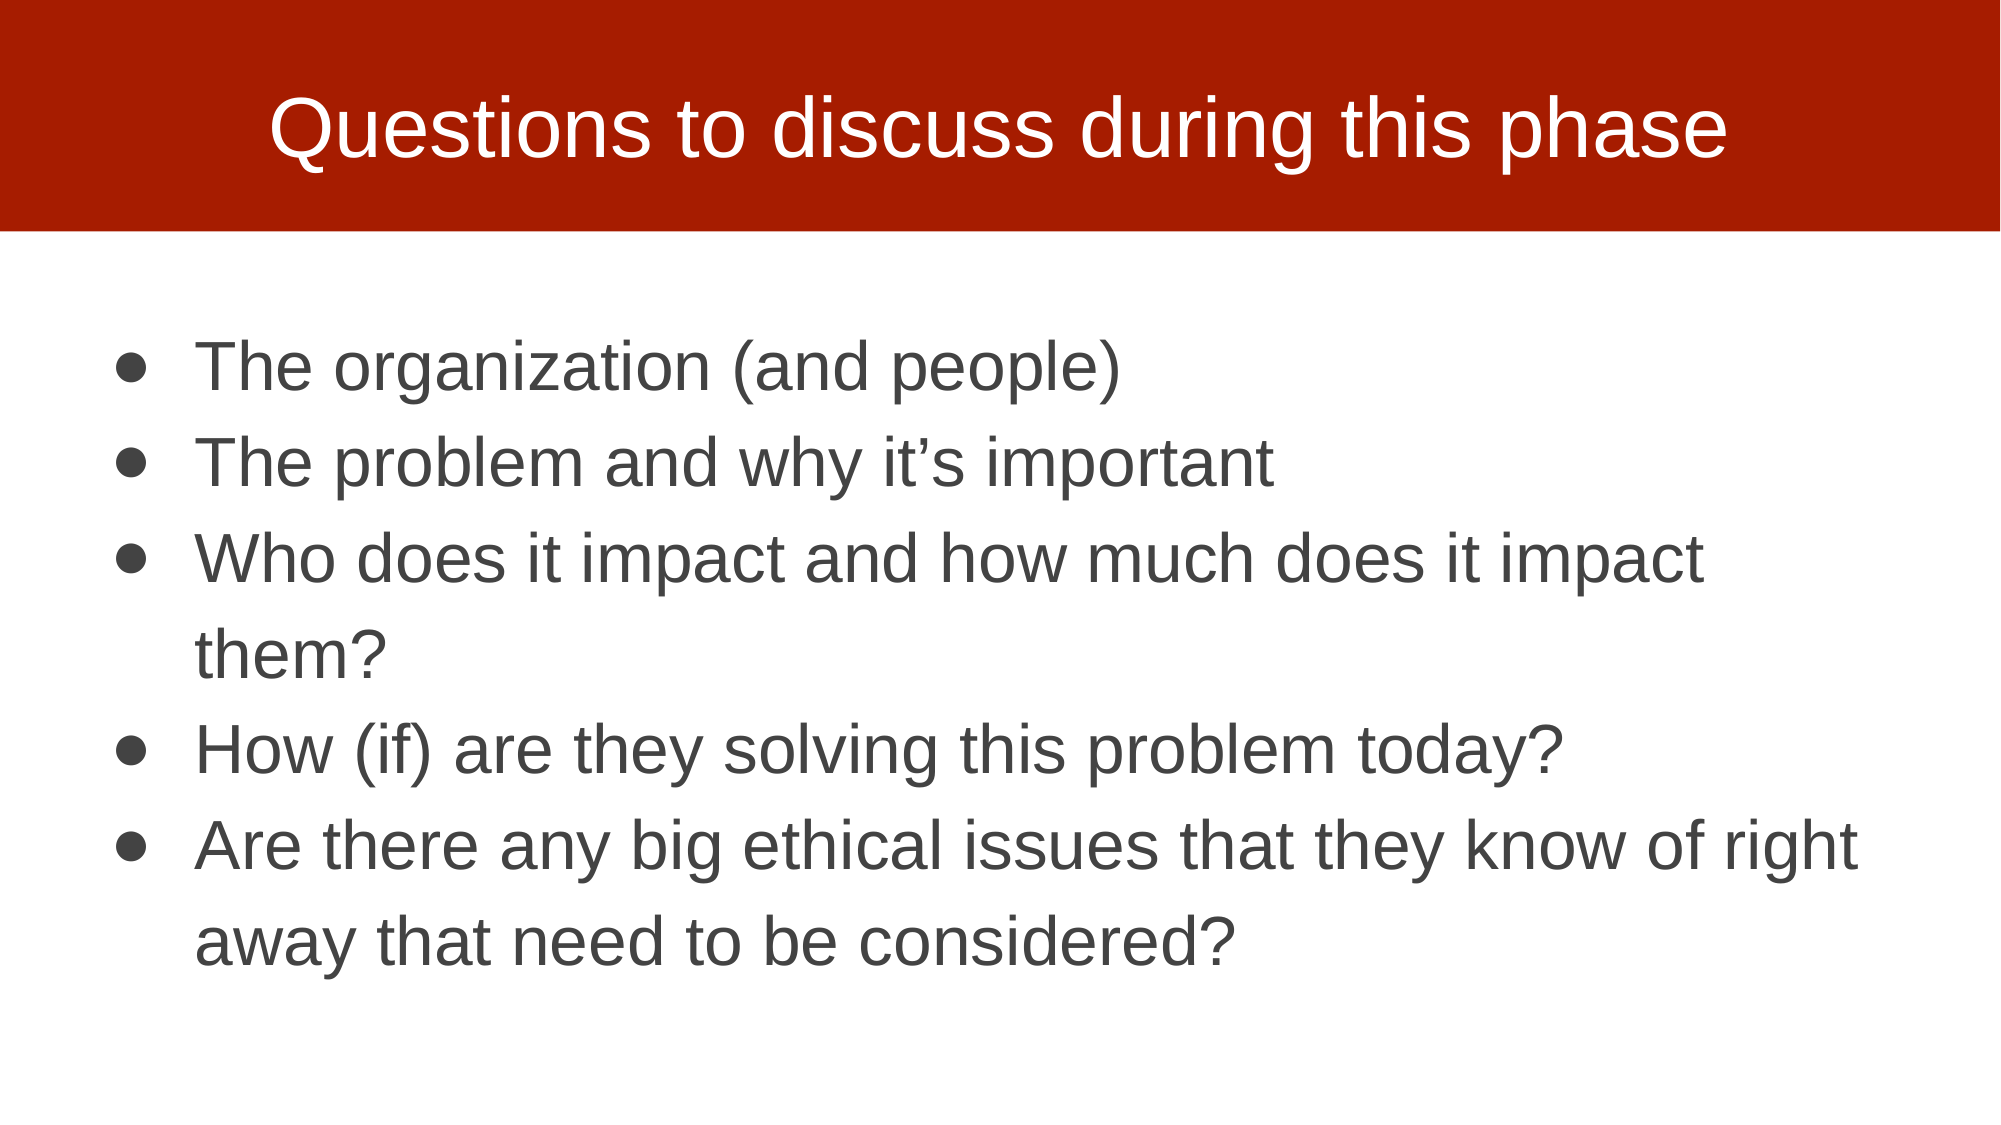

# Questions to discuss during this phase
The organization (and people)
The problem and why it’s important
Who does it impact and how much does it impact them?
How (if) are they solving this problem today?
Are there any big ethical issues that they know of right away that need to be considered?